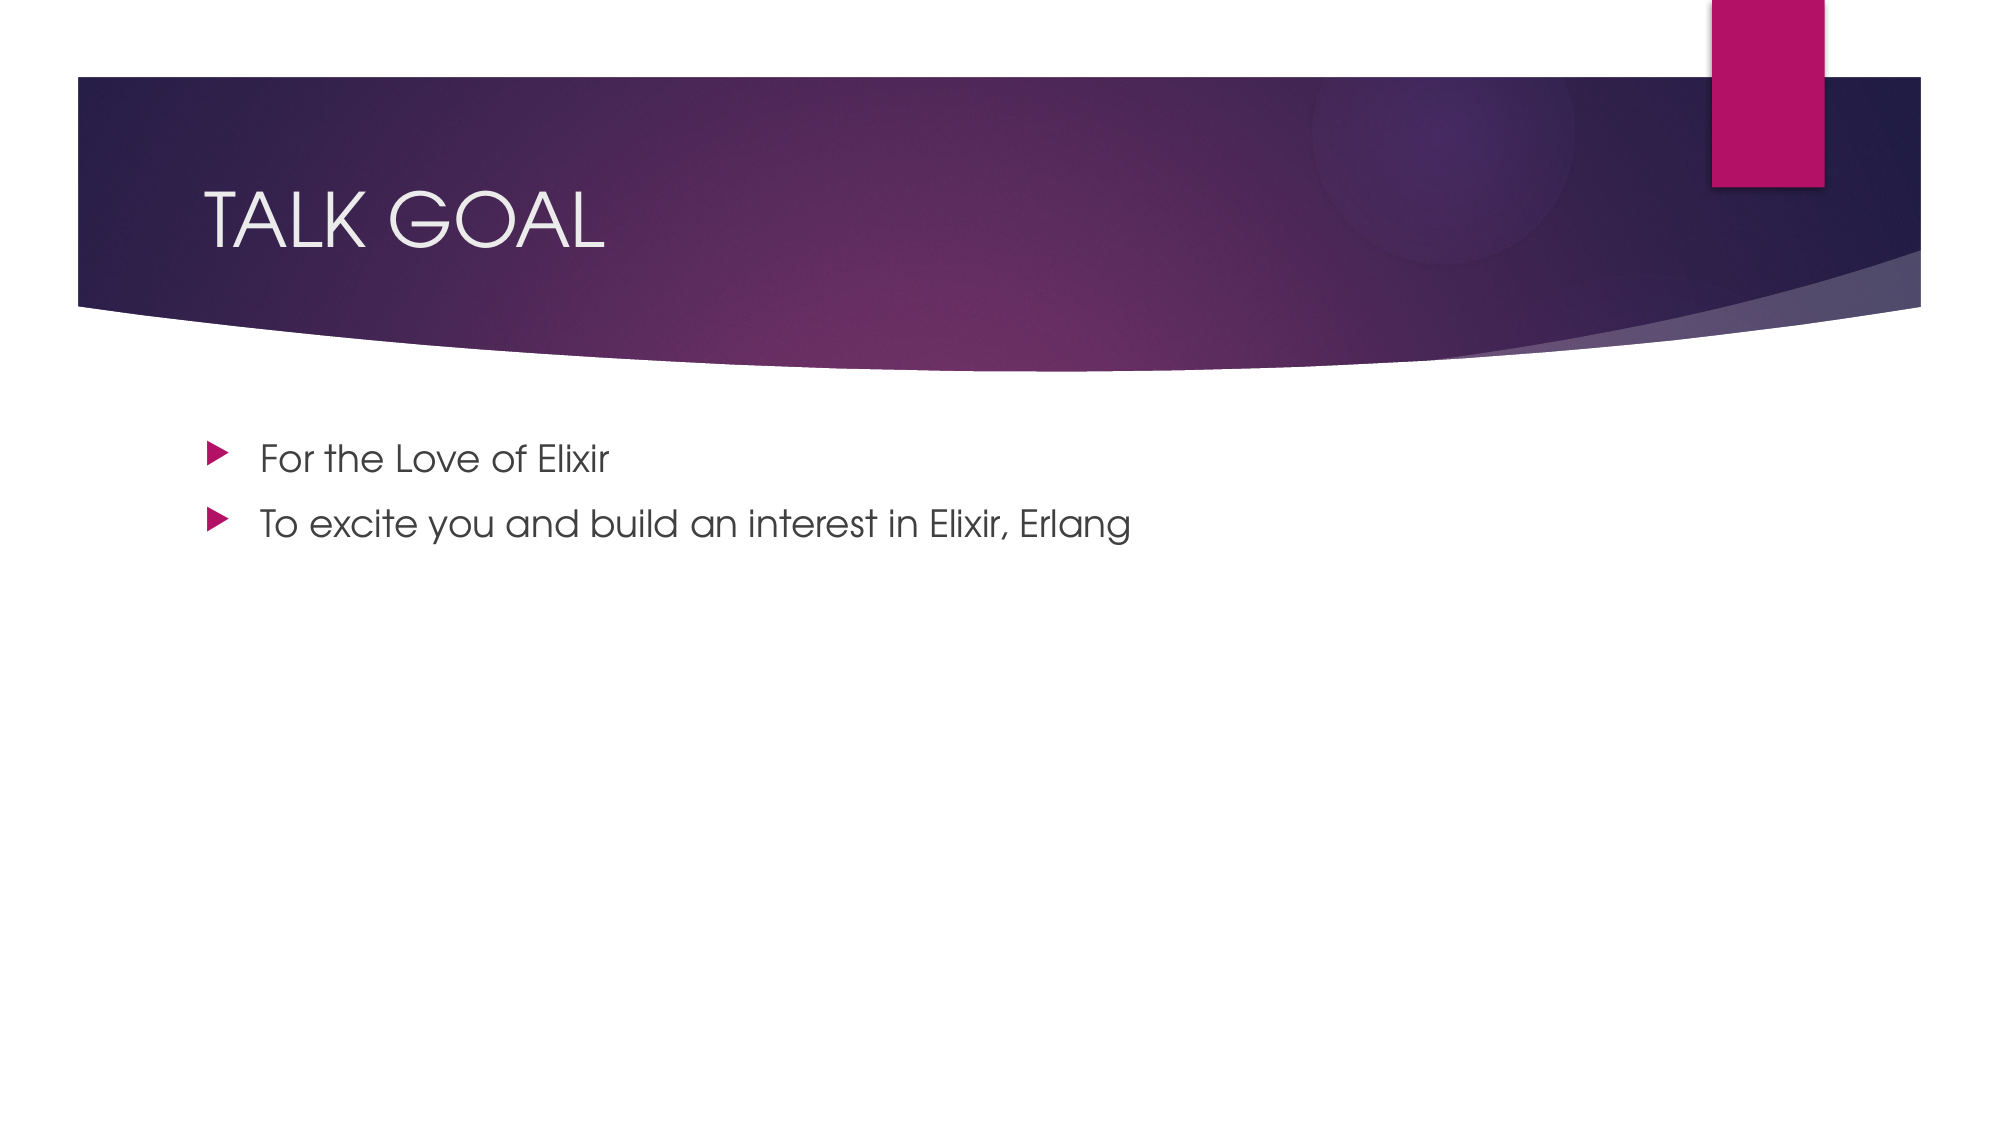

# TALK GOAL
For the Love of Elixir
To excite you and build an interest in Elixir, Erlang